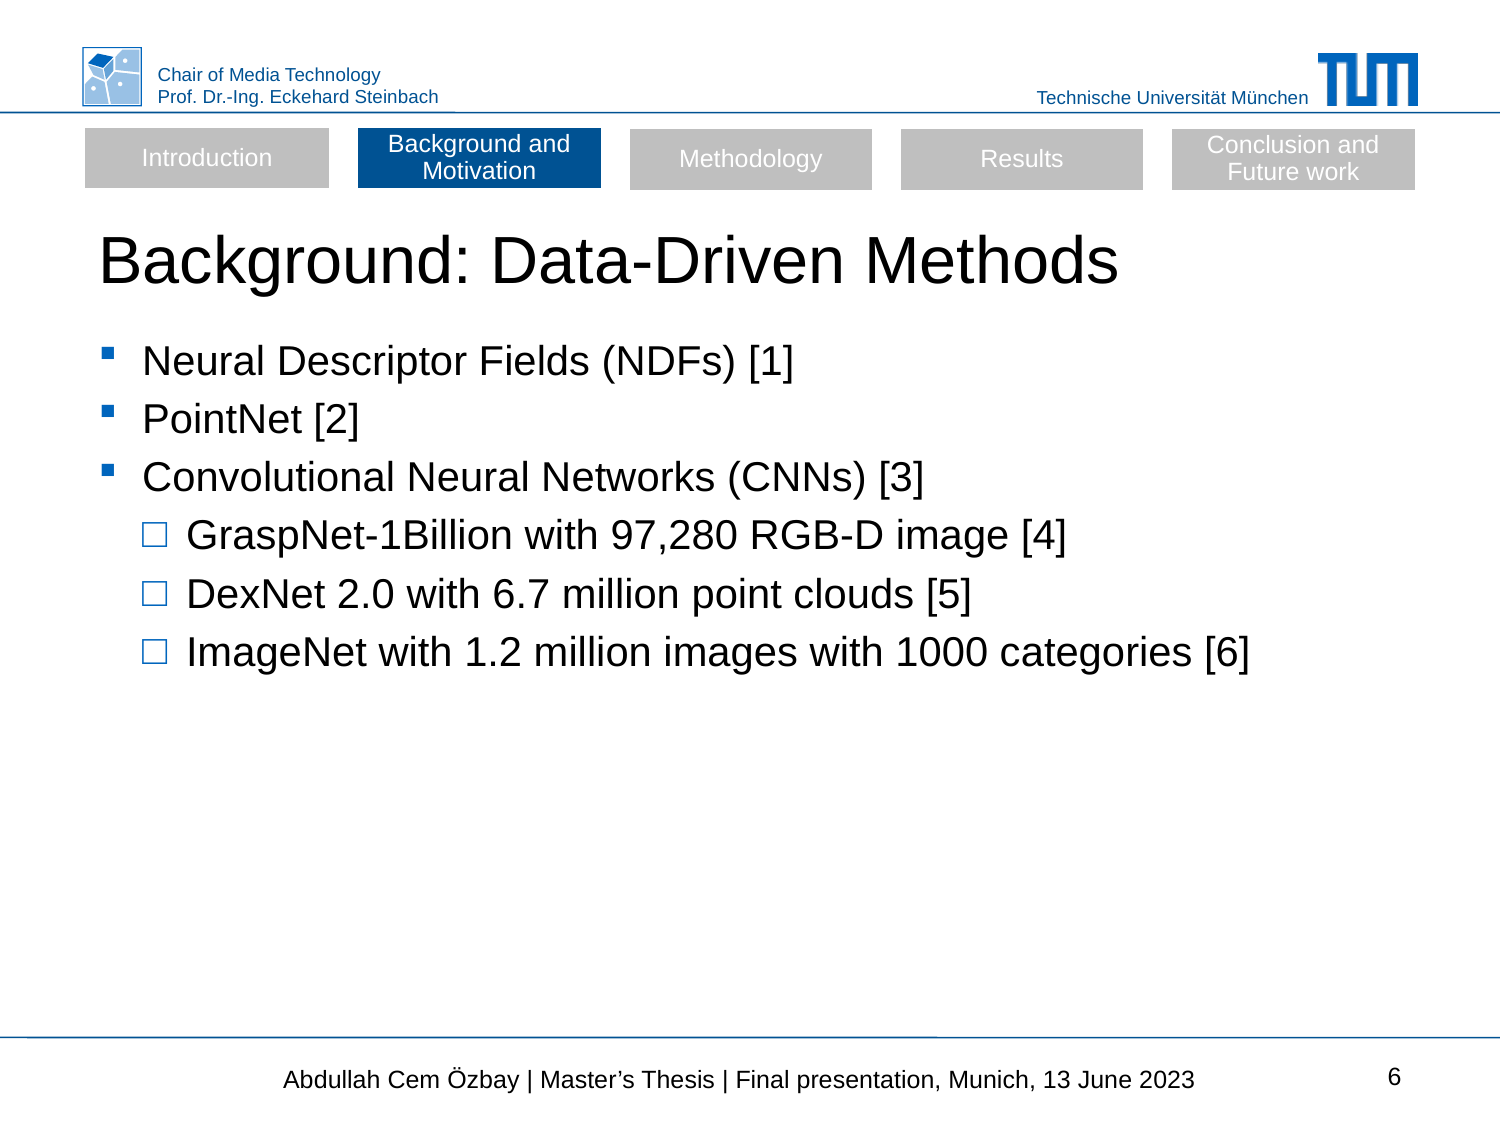

Introduction
Background and Motivation
Methodology
Results
Conclusion and Future work
# Background: Data-Driven Methods
Neural Descriptor Fields (NDFs) [1]
PointNet [2]
Convolutional Neural Networks (CNNs) [3]
GraspNet-1Billion with 97,280 RGB-D image [4]
DexNet 2.0 with 6.7 million point clouds [5]
ImageNet with 1.2 million images with 1000 categories [6]
6
Abdullah Cem Özbay | Master’s Thesis | Final presentation, Munich, 13 June 2023